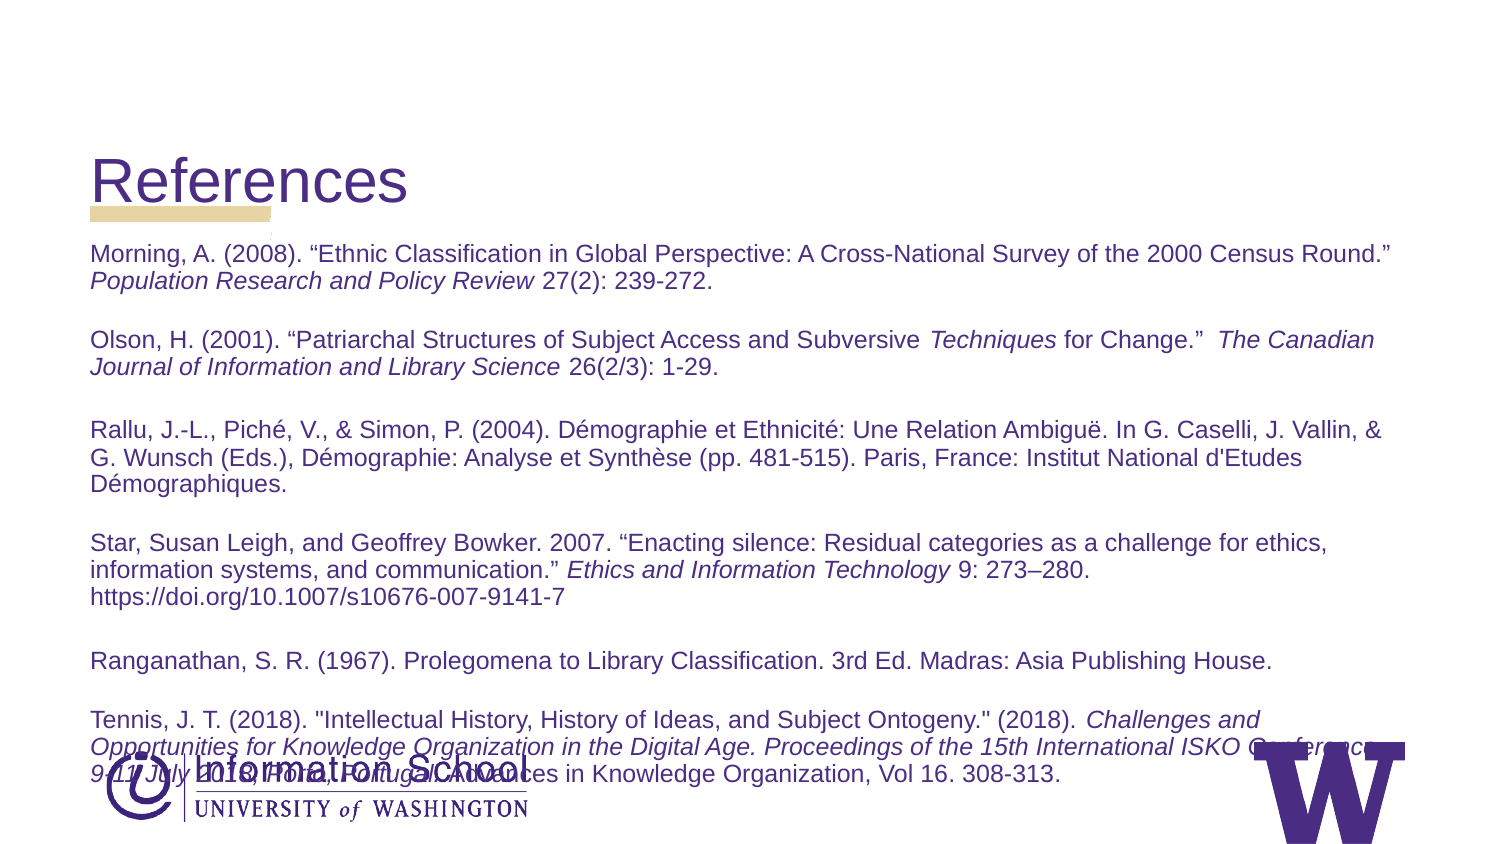

References
Morning, A. (2008). “Ethnic Classification in Global Perspective: A Cross-National Survey of the 2000 Census Round.”  Population Research and Policy Review 27(2): 239-272.
Olson, H. (2001). “Patriarchal Structures of Subject Access and Subversive Techniques for Change.”  The Canadian Journal of Information and Library Science 26(2/3): 1-29.

Rallu, J.-L., Piché, V., & Simon, P. (2004). Démographie et Ethnicité: Une Relation Ambiguë. In G. Caselli, J. Vallin, & G. Wunsch (Eds.), Démographie: Analyse et Synthèse (pp. 481-515). Paris, France: Institut National d'Etudes Démographiques.
Star, Susan Leigh, and Geoffrey Bowker. 2007. “Enacting silence: Residual categories as a challenge for ethics, information systems, and communication.” Ethics and Information Technology 9: 273–280. https://doi.org/10.1007/s10676-007-9141-7

Ranganathan, S. R. (1967). Prolegomena to Library Classification. 3rd Ed. Madras: Asia Publishing House.
Tennis, J. T. (2018). "Intellectual History, History of Ideas, and Subject Ontogeny." (2018). Challenges and Opportunities for Knowledge Organization in the Digital Age. Proceedings of the 15th International ISKO Conference 9-11 July 2018, Porto, Portugal. Advances in Knowledge Organization, Vol 16. 308-313.